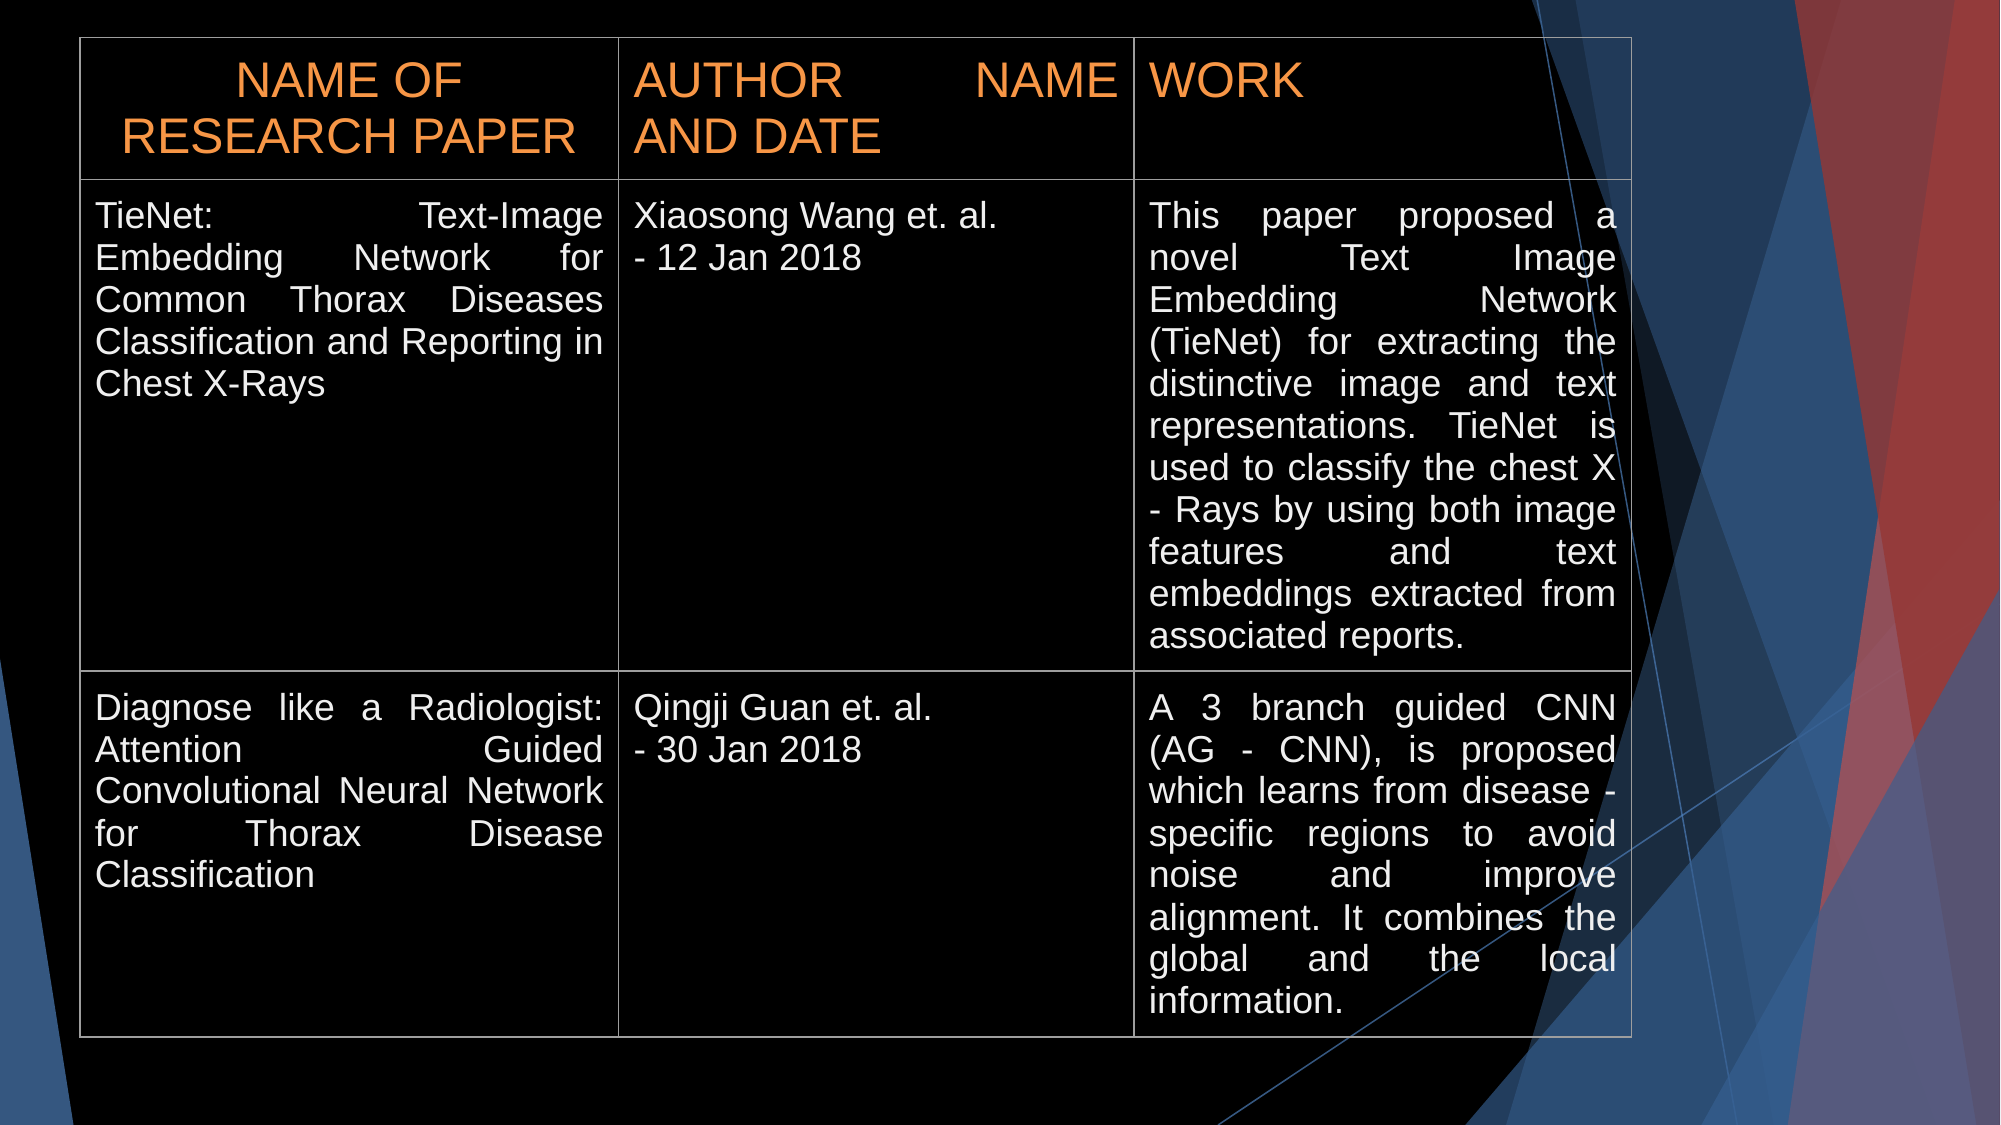

| NAME OF RESEARCH PAPER | AUTHOR NAME AND DATE | WORK |
| --- | --- | --- |
| TieNet: Text-Image Embedding Network for Common Thorax Diseases Classification and Reporting in Chest X-Rays | Xiaosong Wang et. al. - 12 Jan 2018 | This paper proposed a novel Text Image Embedding Network (TieNet) for extracting the distinctive image and text representations. TieNet is used to classify the chest X - Rays by using both image features and text embeddings extracted from associated reports. |
| Diagnose like a Radiologist: Attention Guided Convolutional Neural Network for Thorax Disease Classification | Qingji Guan et. al. - 30 Jan 2018 | A 3 branch guided CNN (AG - CNN), is proposed which learns from disease - specific regions to avoid noise and improve alignment. It combines the global and the local information. |